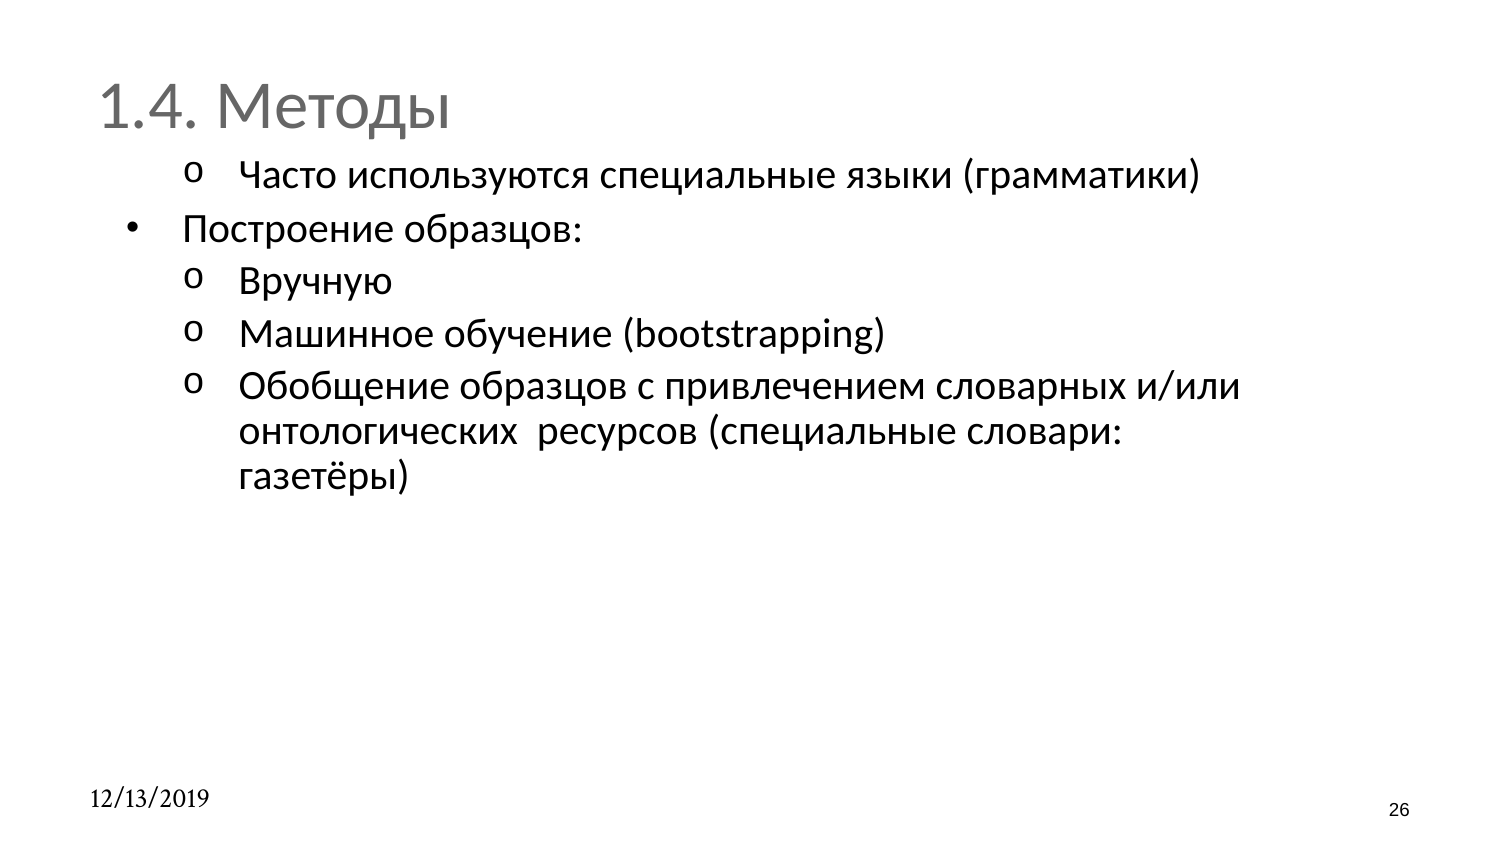

# 1.4. Методы
Часто используются специальные языки (грамматики)
Построение образцов:
Вручную
Машинное обучение (bootstrapping)
Обобщение образцов с привлечением словарных и/или онтологических  ресурсов (специальные словари: газетёры)
26
12/13/2019